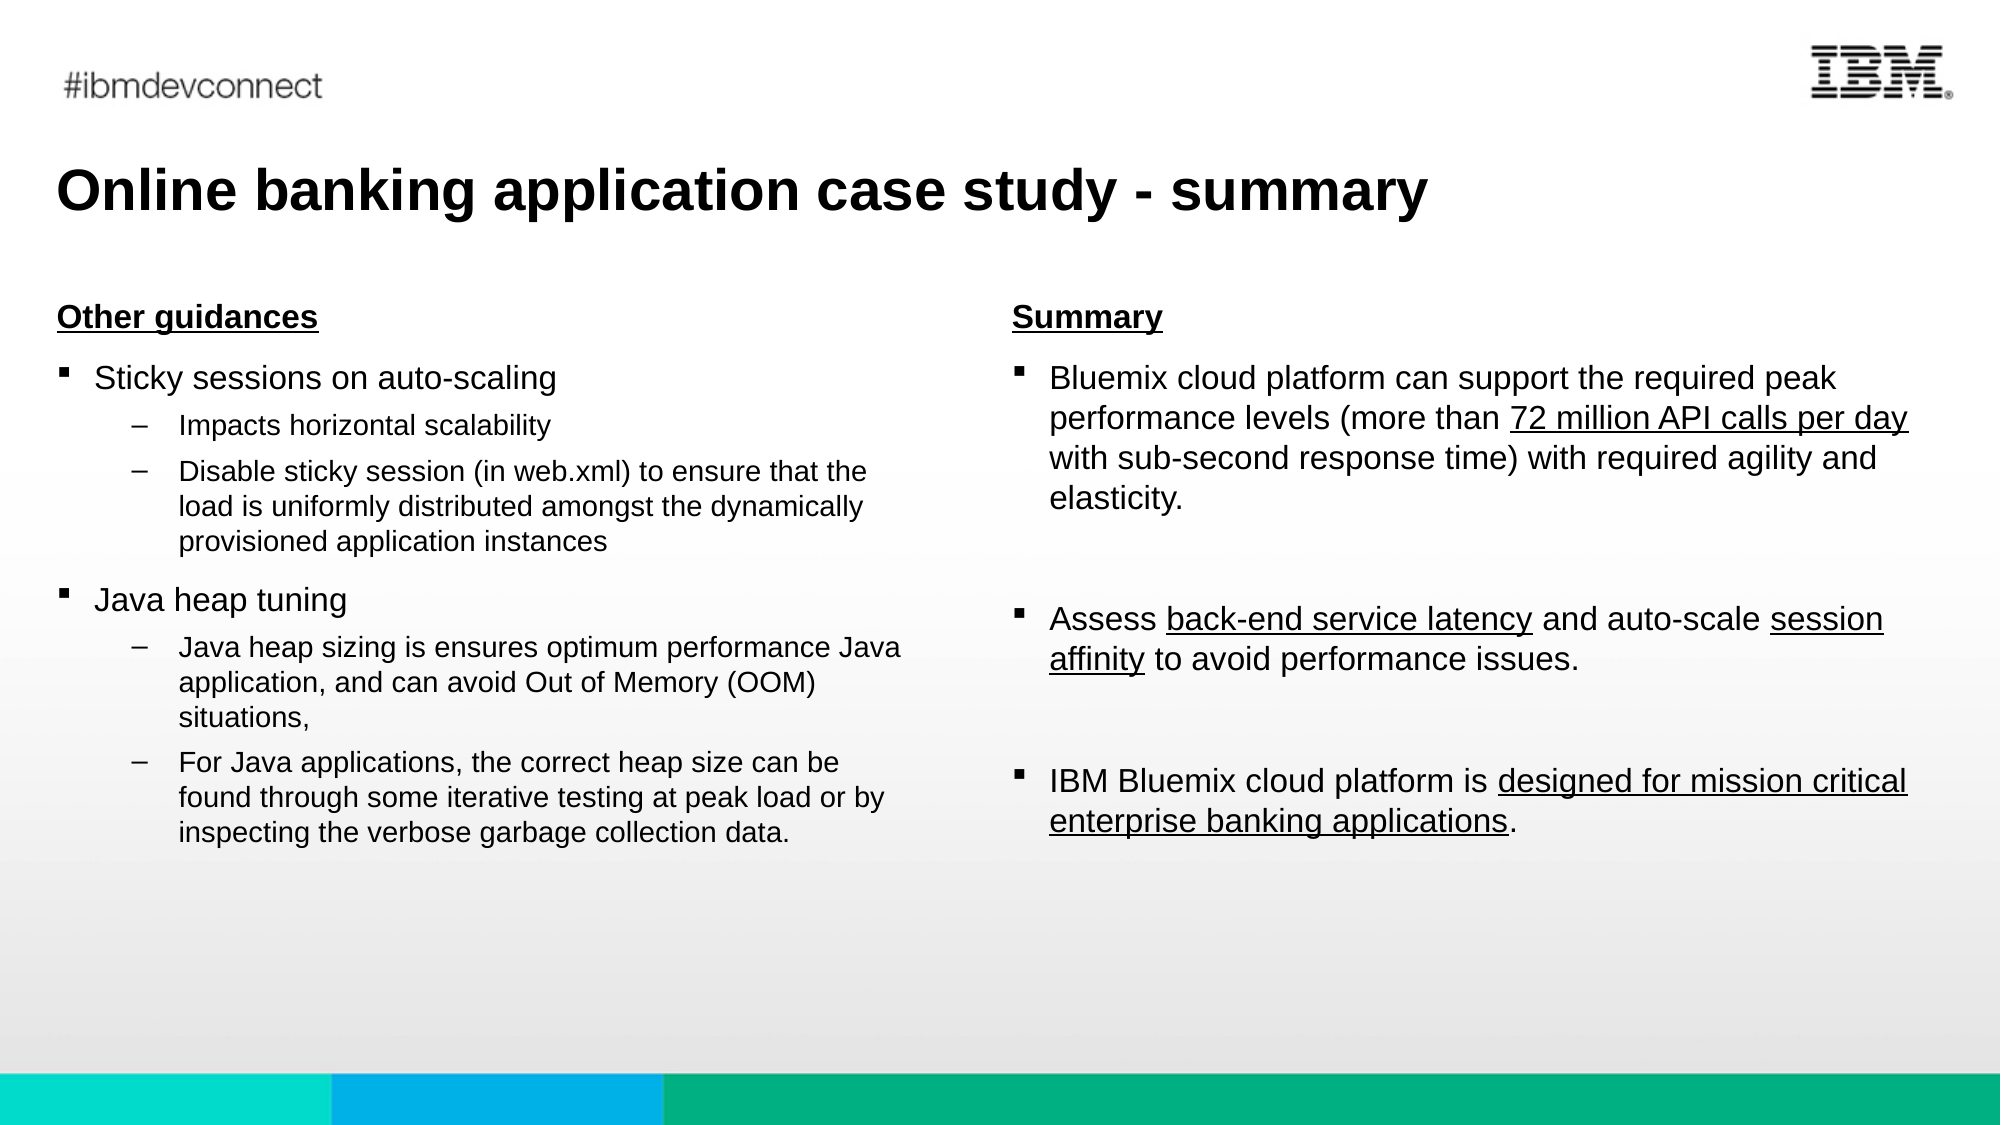

# Online banking application case study - summary
Other guidances
Sticky sessions on auto-scaling
Impacts horizontal scalability
Disable sticky session (in web.xml) to ensure that the load is uniformly distributed amongst the dynamically provisioned application instances
Java heap tuning
Java heap sizing is ensures optimum performance Java application, and can avoid Out of Memory (OOM) situations,
For Java applications, the correct heap size can be found through some iterative testing at peak load or by inspecting the verbose garbage collection data.
Summary
Bluemix cloud platform can support the required peak performance levels (more than 72 million API calls per day with sub-second response time) with required agility and elasticity.

Assess back-end service latency and auto-scale session affinity to avoid performance issues.

IBM Bluemix cloud platform is designed for mission critical enterprise banking applications.